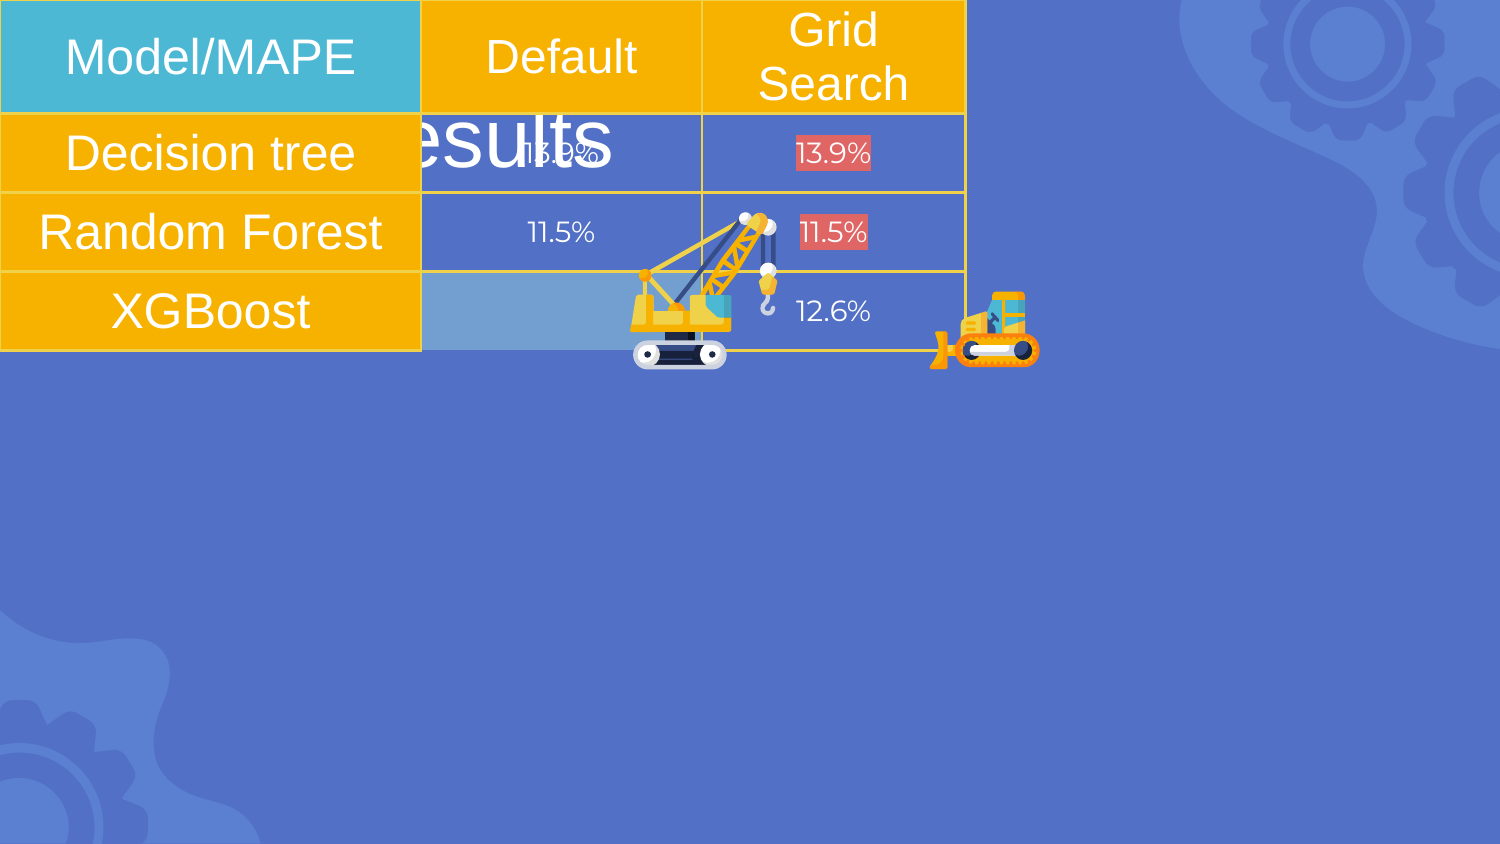

# Final Results

| Model/MAPE |  |  | Default |  | Grid Search |  |
| --- | --- | --- | --- | --- | --- | --- |
| Decision tree |  |  | 13.9% |  | 13.9% |  |
| Random Forest |  |  | 11.5% |  | 11.5% |  |
| XGBoost |  |  | 12.6% |  | 11.1% |  |